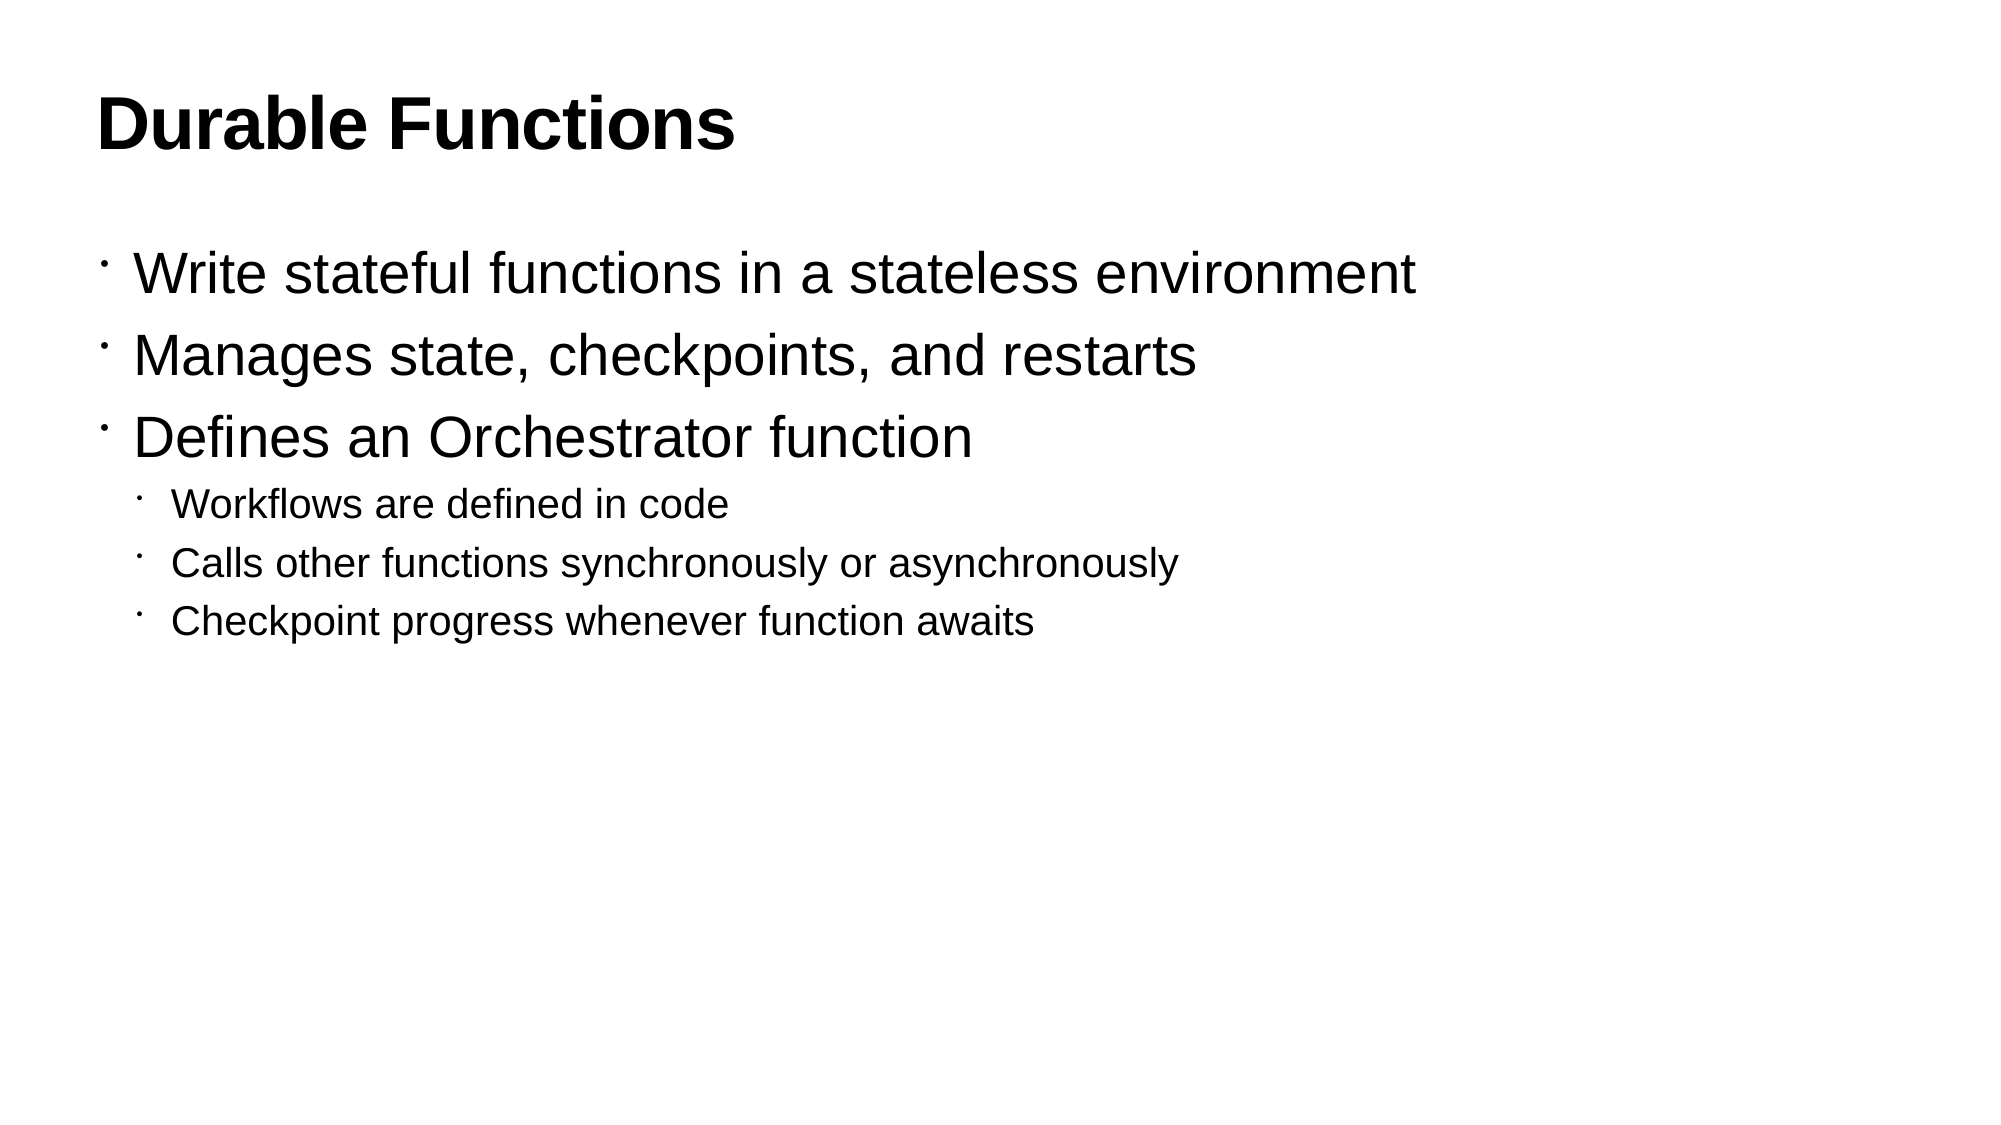

# Durable Functions
Write stateful functions in a stateless environment
Manages state, checkpoints, and restarts
Defines an Orchestrator function
Workflows are defined in code
Calls other functions synchronously or asynchronously
Checkpoint progress whenever function awaits